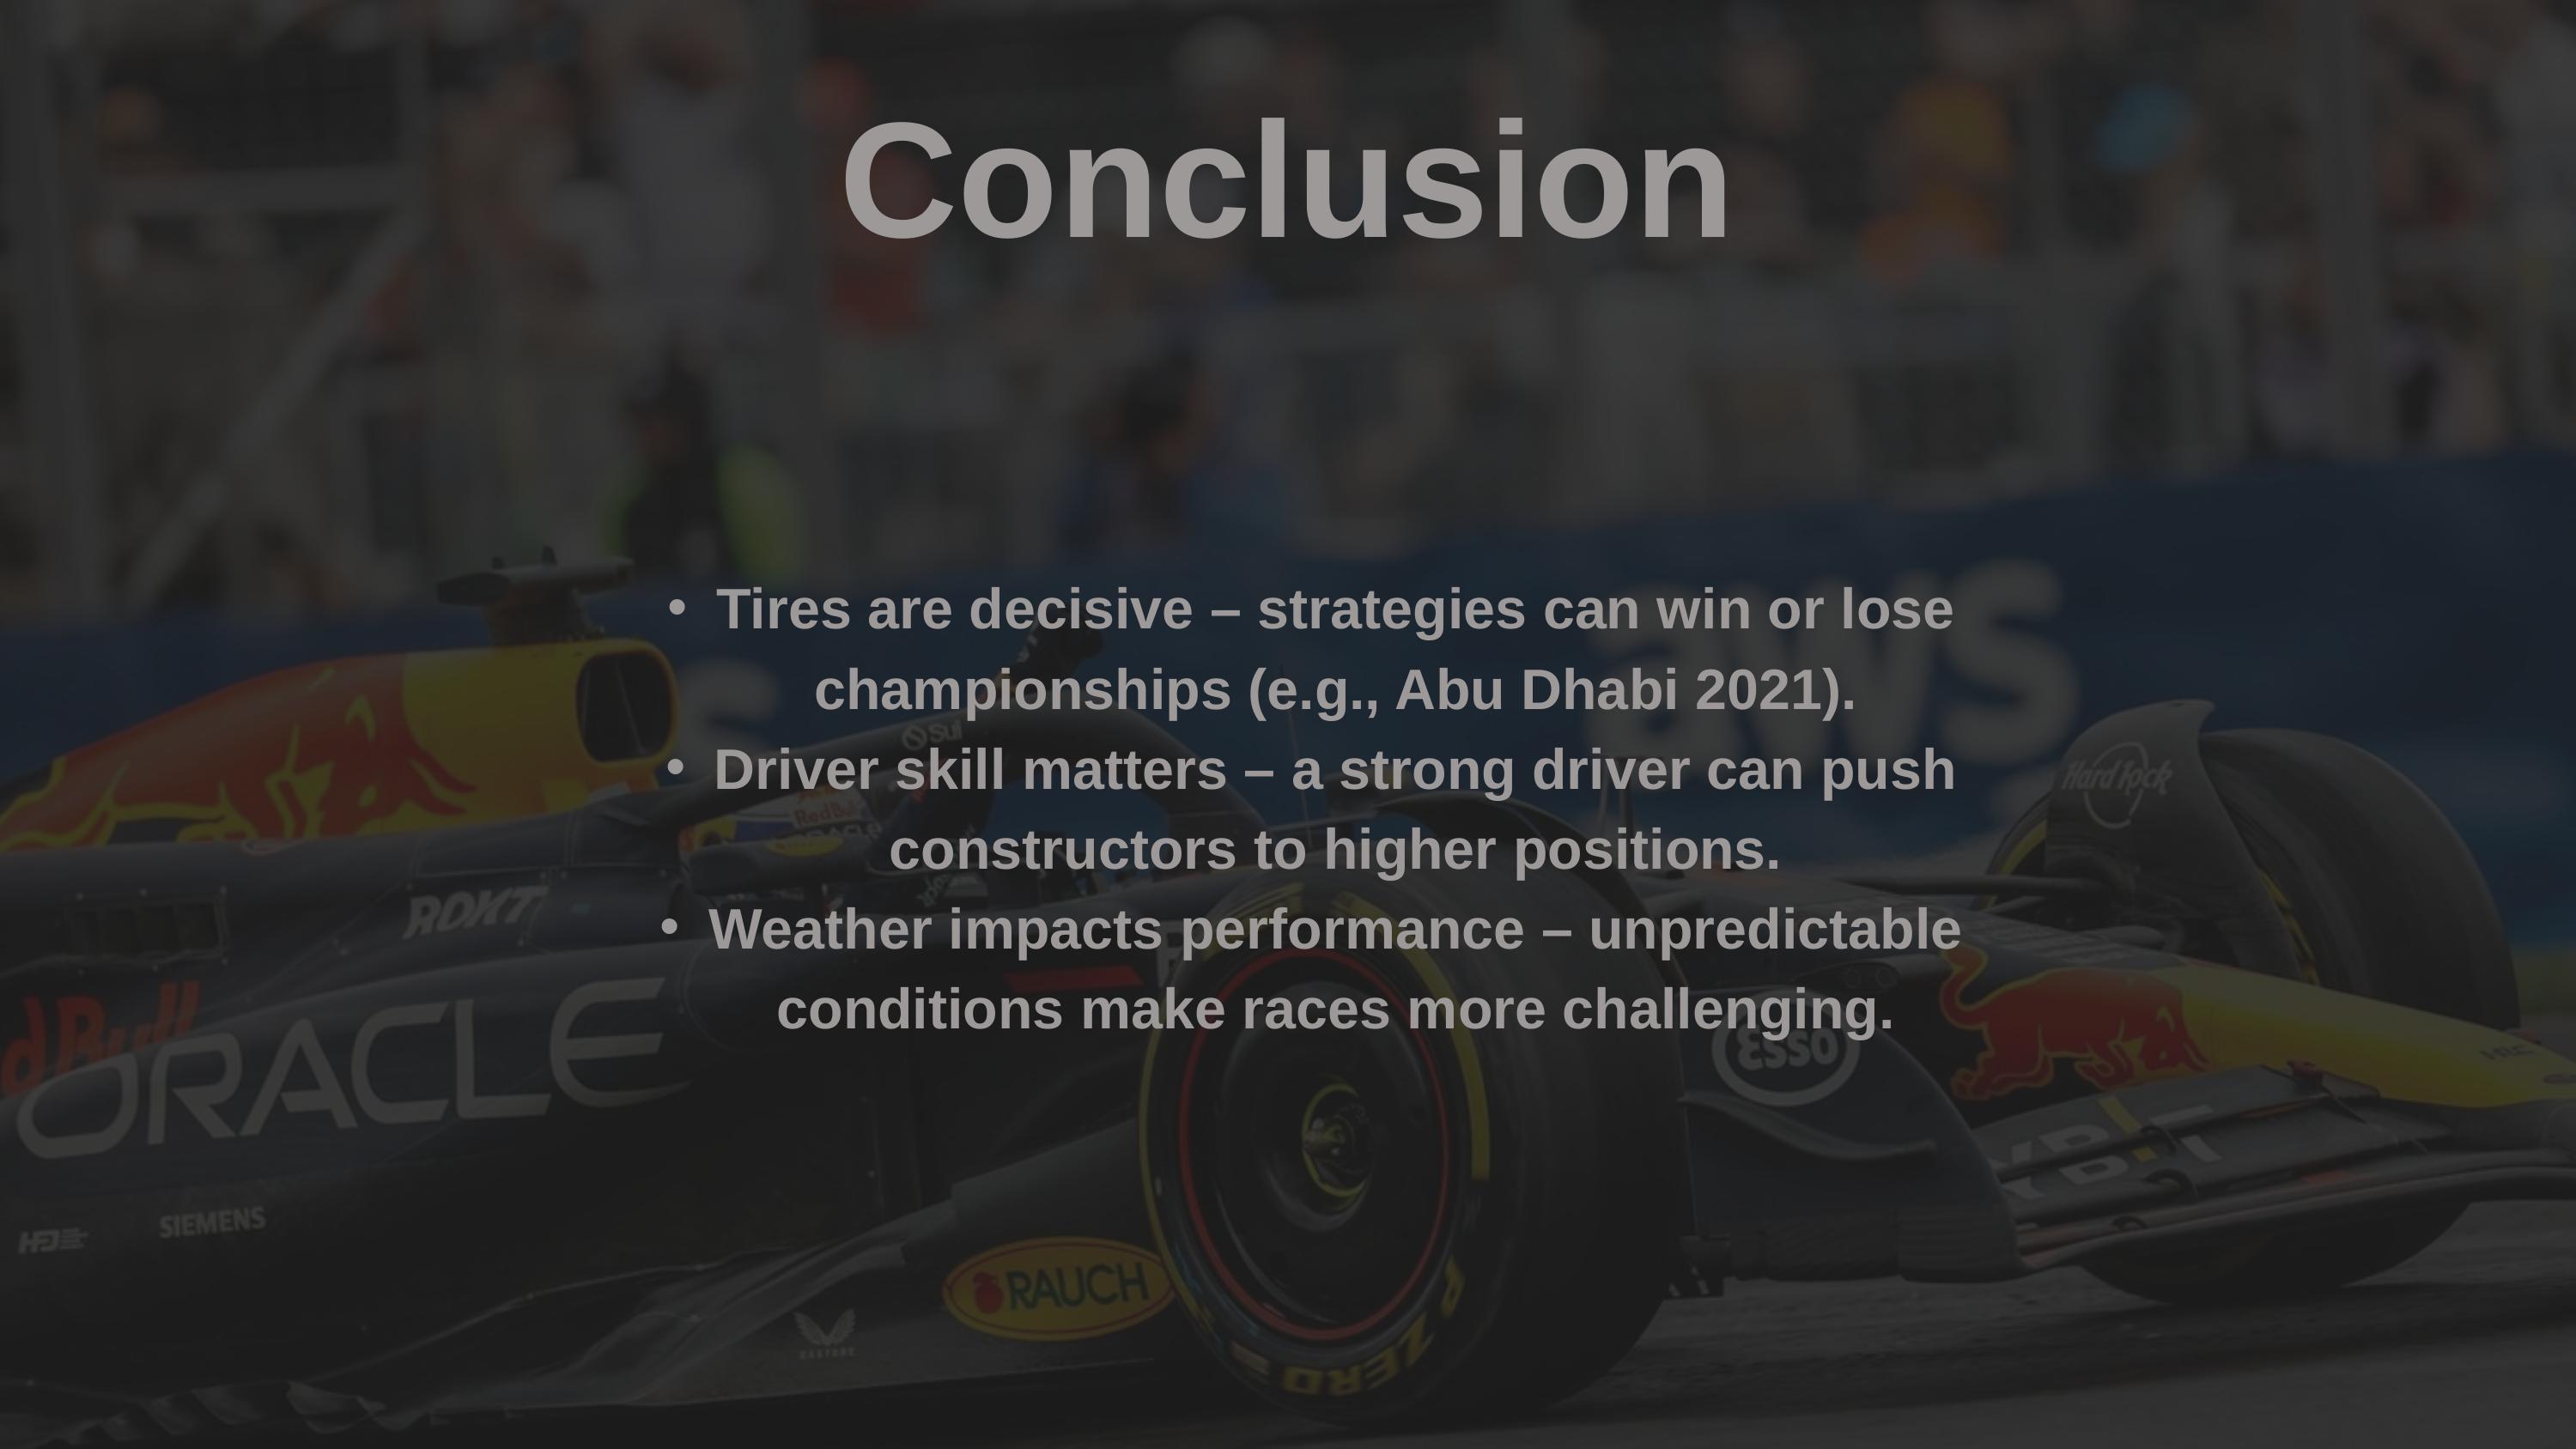

Conclusion

Tires are decisive – strategies can win or lose championships (e.g., Abu Dhabi 2021).
Driver skill matters – a strong driver can push constructors to higher positions.
Weather impacts performance – unpredictable conditions make races more challenging.